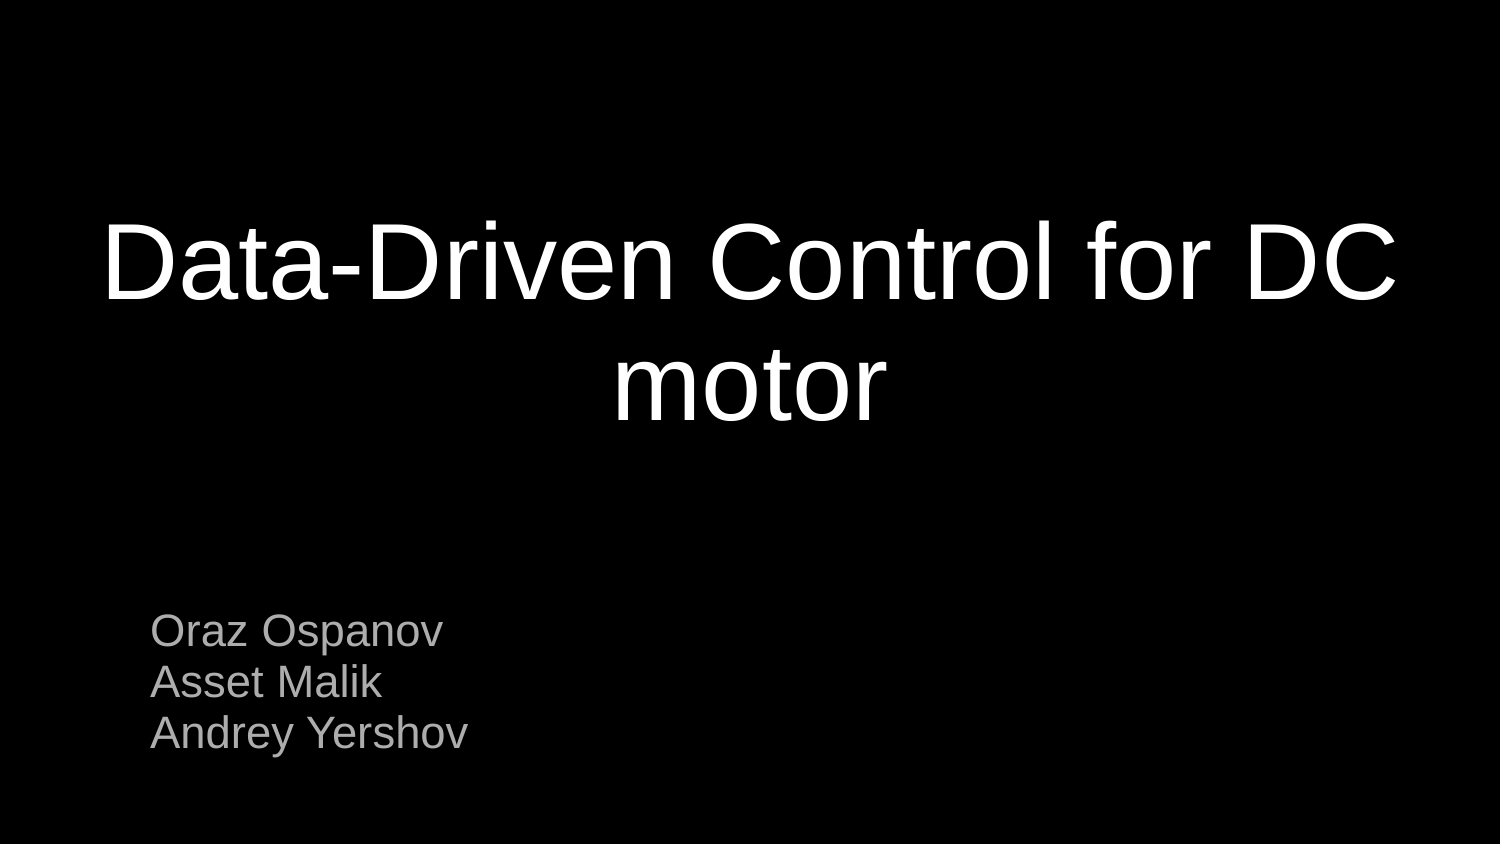

# Data-Driven Control for DC motor
Oraz Ospanov
Asset Malik
Andrey Yershov